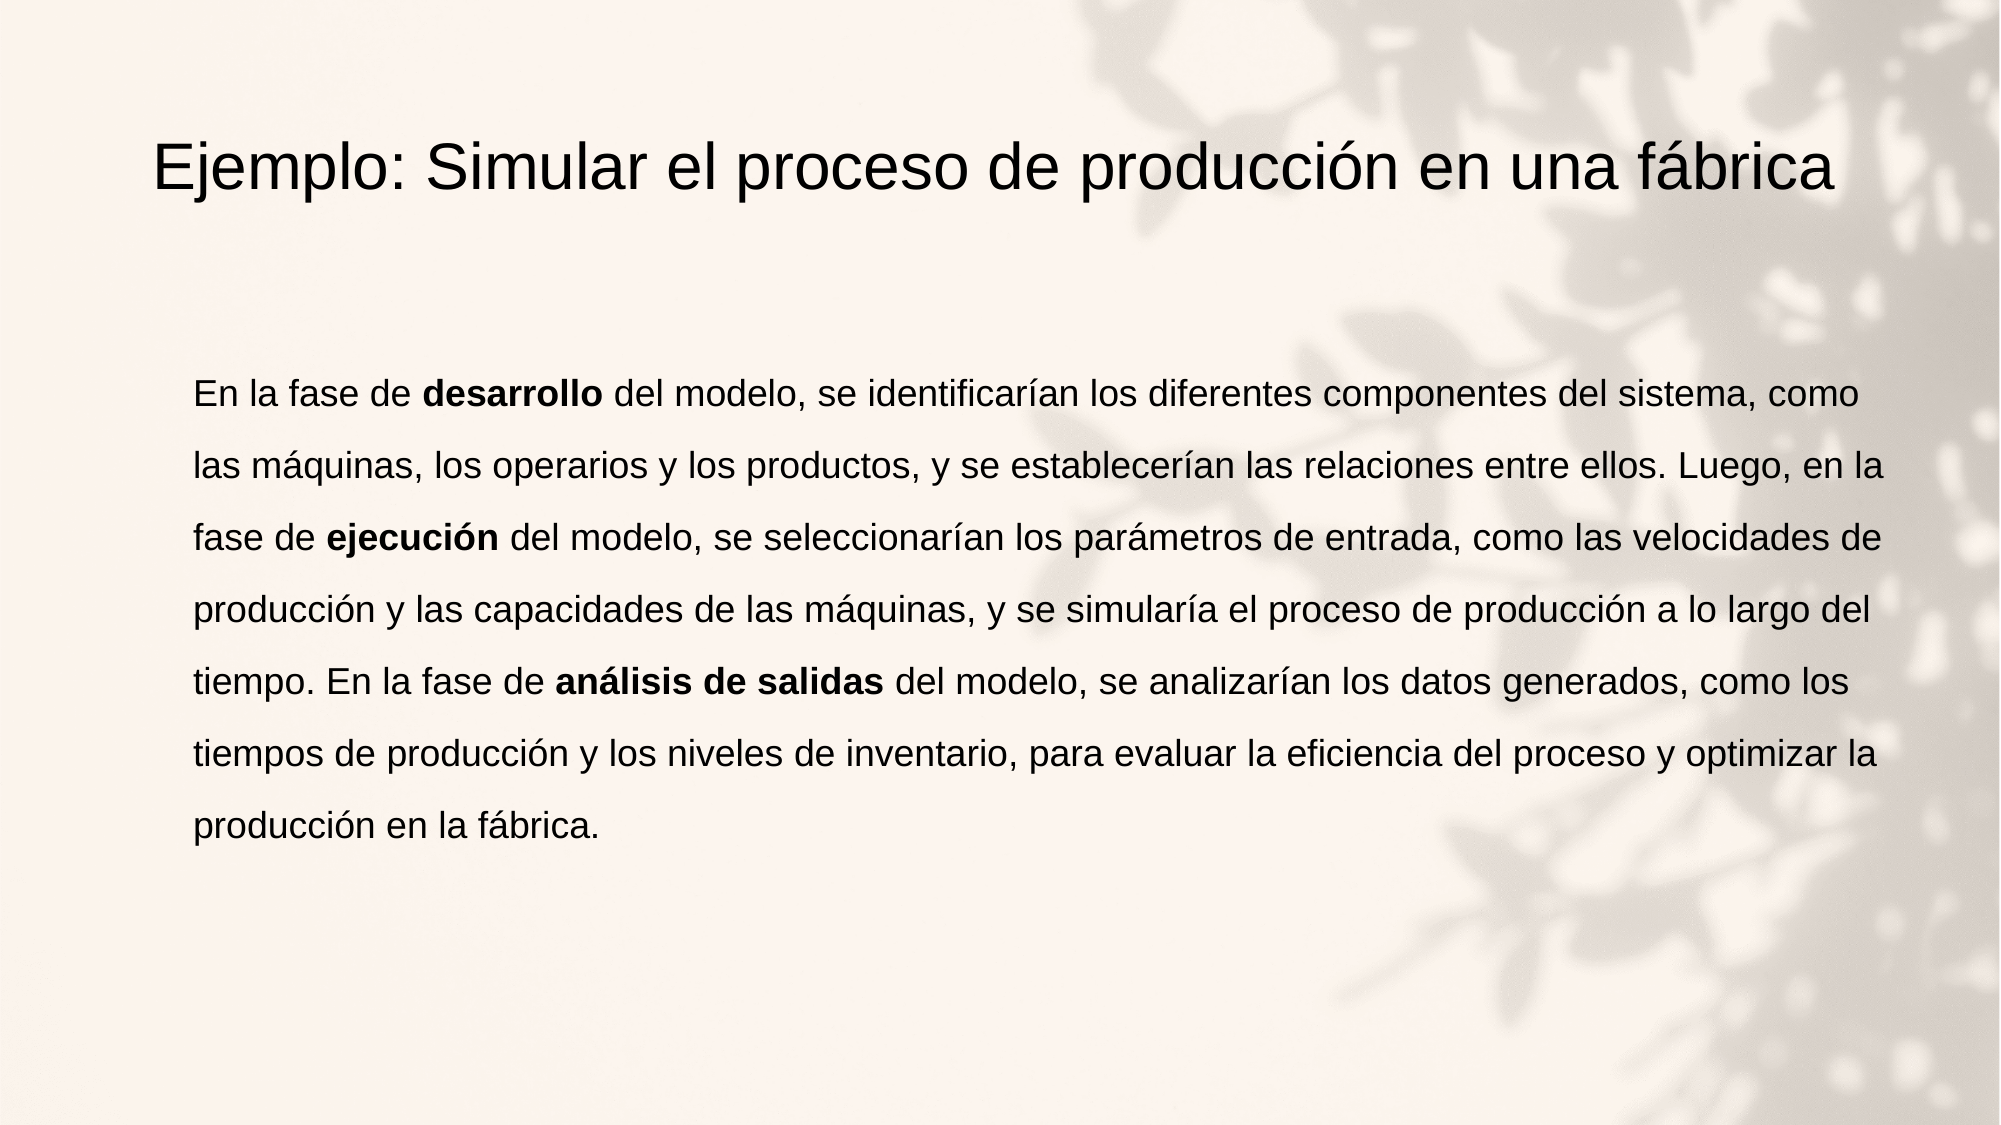

# Ejemplo: Simular el proceso de producción en una fábrica
En la fase de desarrollo del modelo, se identificarían los diferentes componentes del sistema, como las máquinas, los operarios y los productos, y se establecerían las relaciones entre ellos. Luego, en la fase de ejecución del modelo, se seleccionarían los parámetros de entrada, como las velocidades de producción y las capacidades de las máquinas, y se simularía el proceso de producción a lo largo del tiempo. En la fase de análisis de salidas del modelo, se analizarían los datos generados, como los tiempos de producción y los niveles de inventario, para evaluar la eficiencia del proceso y optimizar la producción en la fábrica.